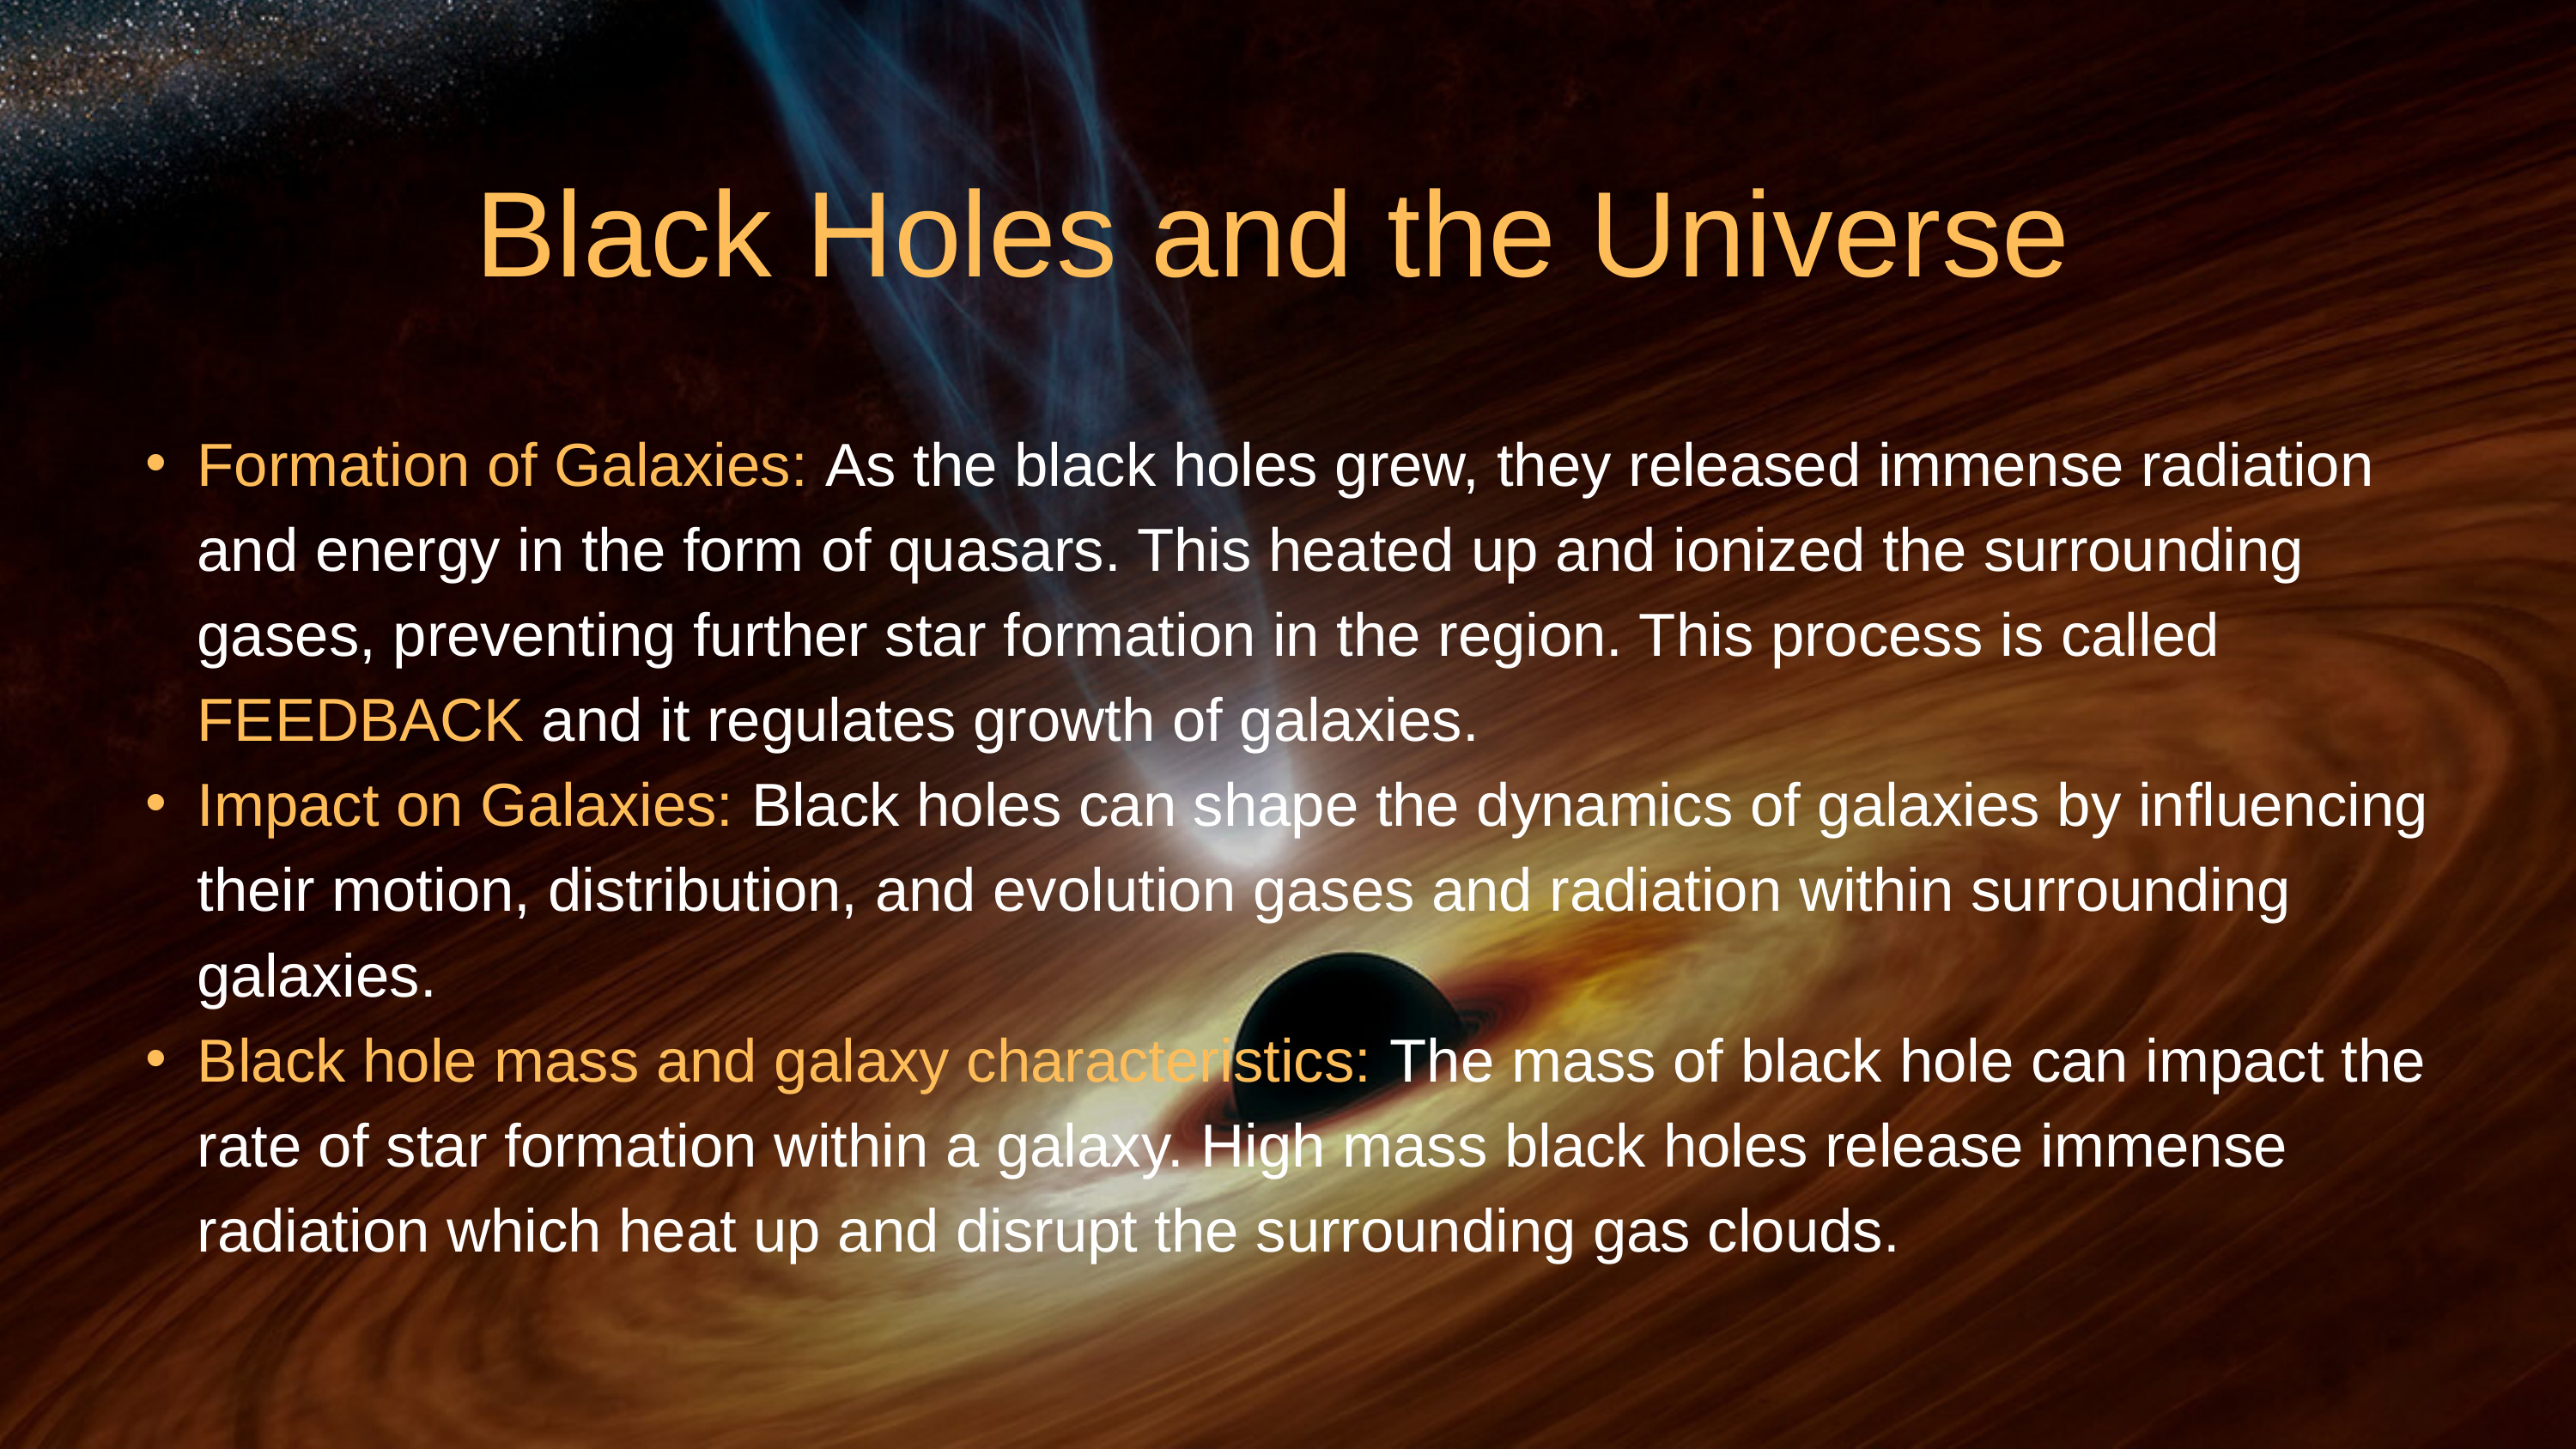

Black Holes and the Universe
Formation of Galaxies: As the black holes grew, they released immense radiation and energy in the form of quasars. This heated up and ionized the surrounding gases, preventing further star formation in the region. This process is called FEEDBACK and it regulates growth of galaxies.
Impact on Galaxies: Black holes can shape the dynamics of galaxies by influencing their motion, distribution, and evolution gases and radiation within surrounding galaxies.
Black hole mass and galaxy characteristics: The mass of black hole can impact the rate of star formation within a galaxy. High mass black holes release immense radiation which heat up and disrupt the surrounding gas clouds.